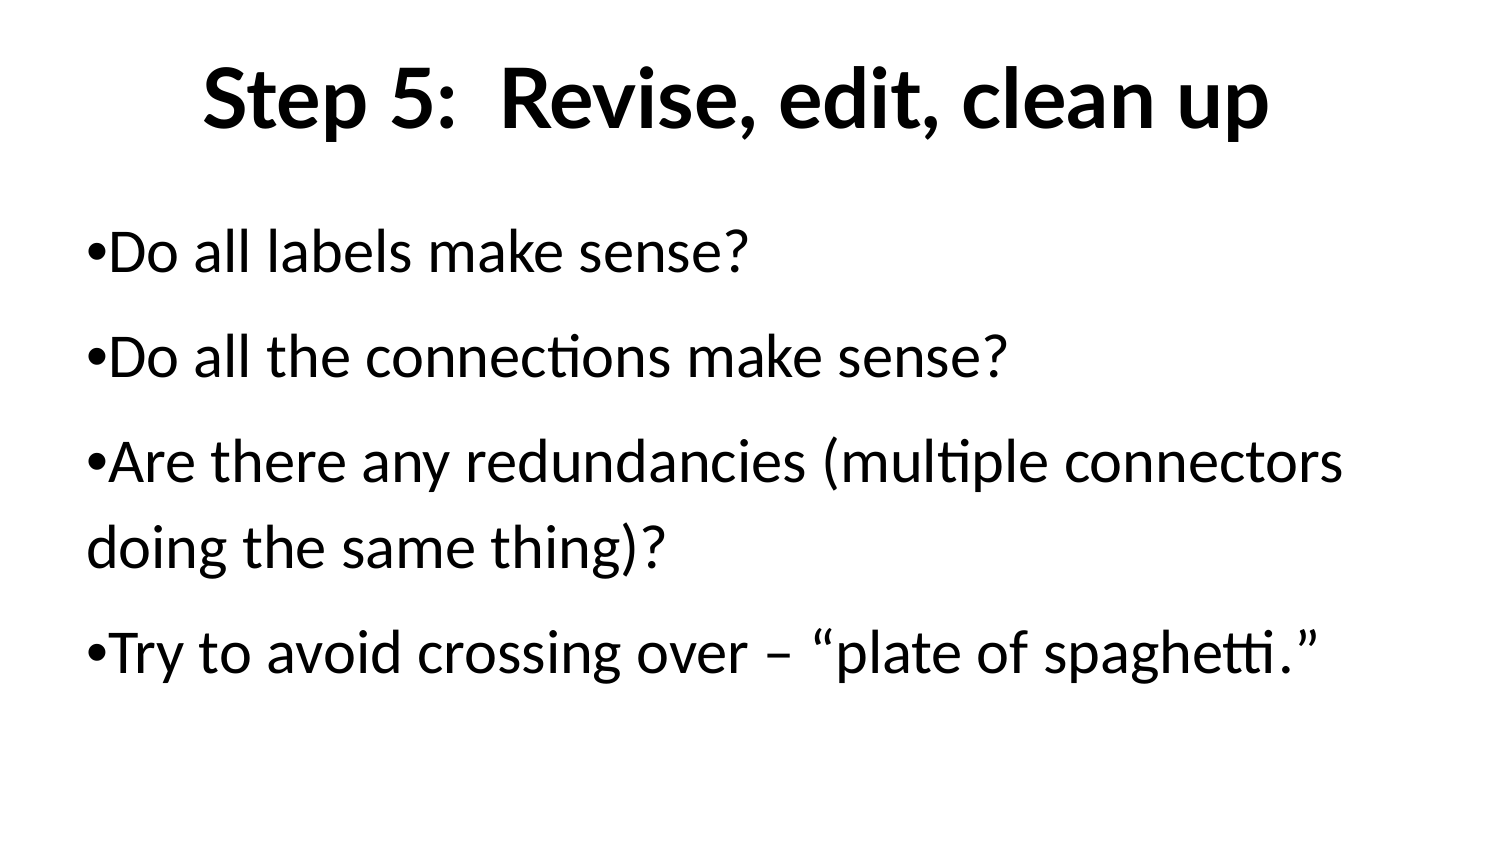

# Step 5:  Revise, edit, clean up
•Do all labels make sense?
•Do all the connections make sense?
•Are there any redundancies (multiple connectors doing the same thing)?
•Try to avoid crossing over – “plate of spaghetti.”